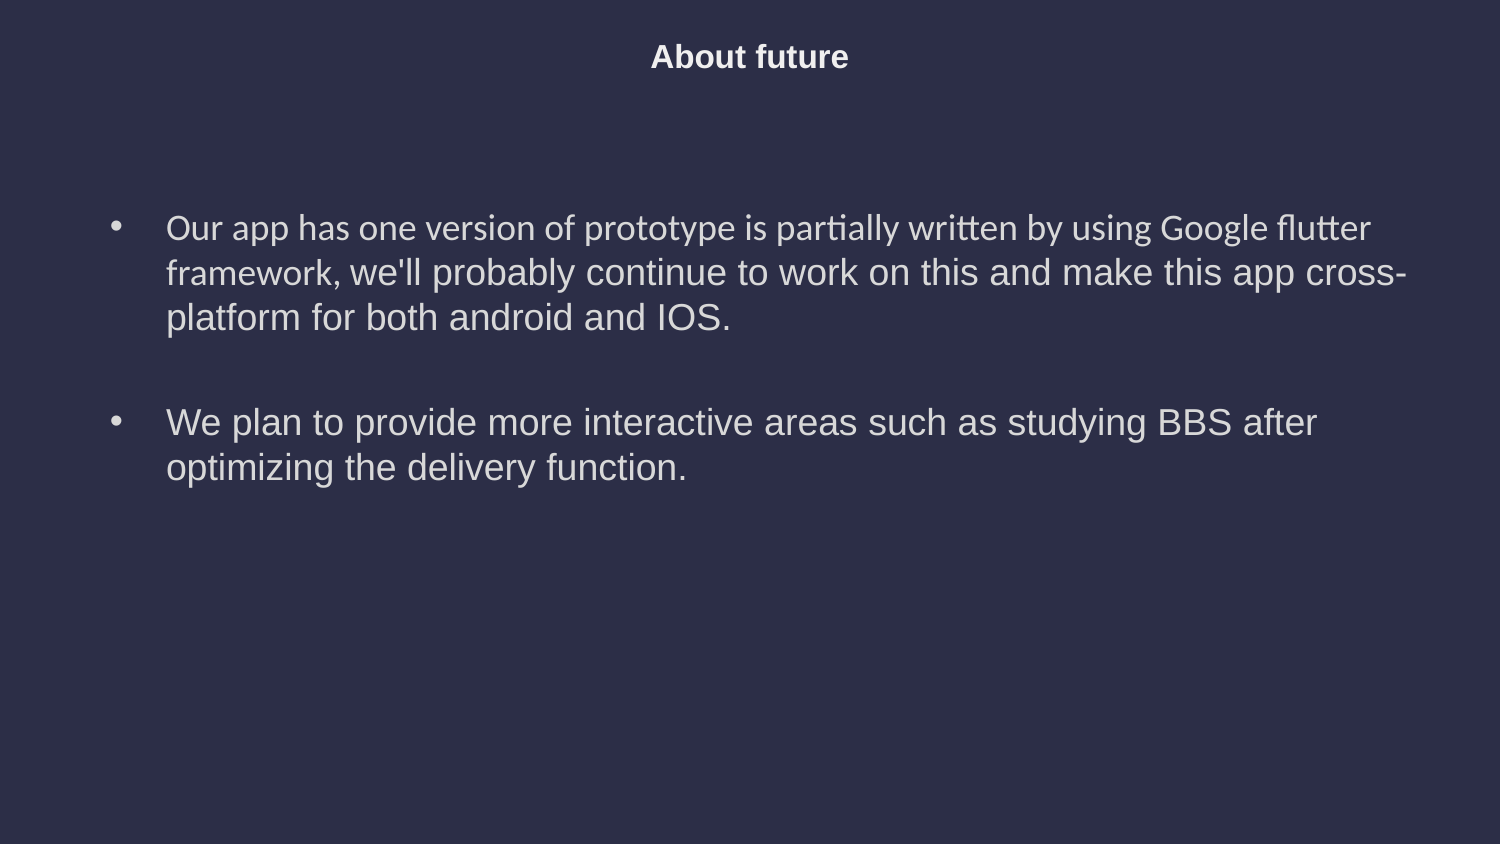

About future
Our app has one version of prototype is partially written by using Google flutter framework, we'll probably continue to work on this and make this app cross-platform for both android and IOS.

We plan to provide more interactive areas such as studying BBS after optimizing the delivery function.